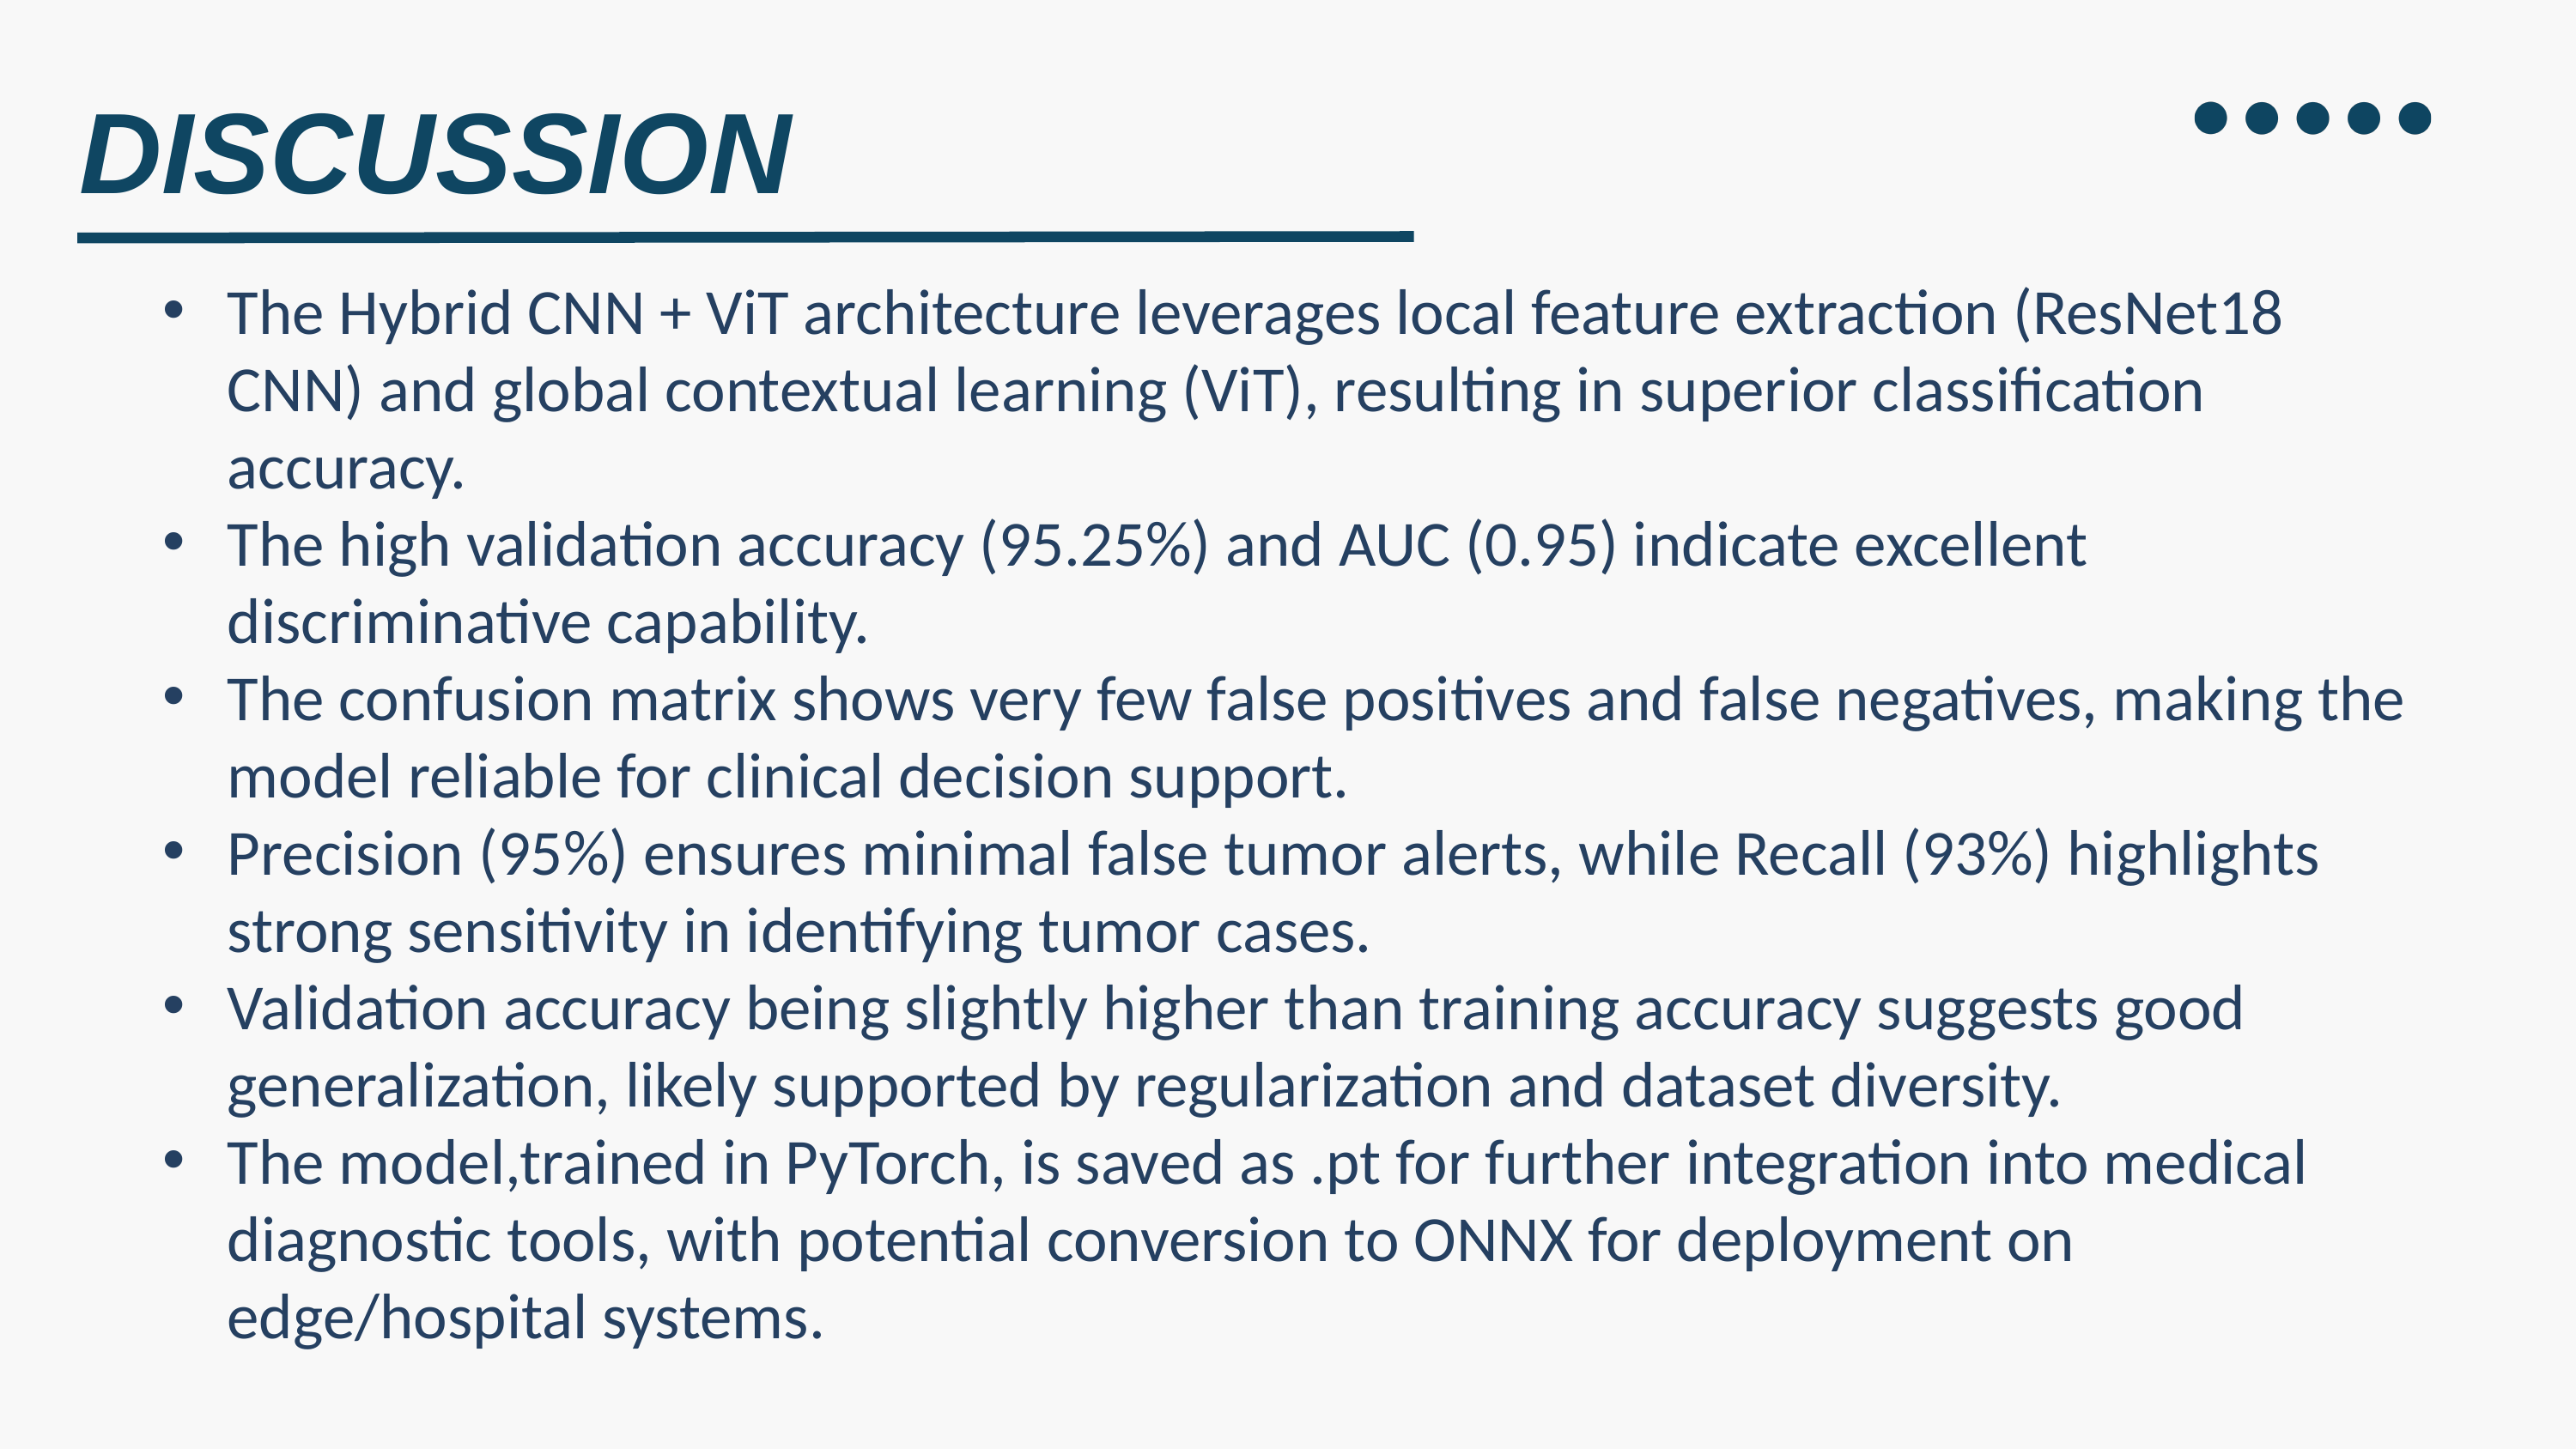

DISCUSSION

The Hybrid CNN + ViT architecture leverages local feature extraction (ResNet18 CNN) and global contextual learning (ViT), resulting in superior classification accuracy.
The high validation accuracy (95.25%) and AUC (0.95) indicate excellent discriminative capability.
The confusion matrix shows very few false positives and false negatives, making the model reliable for clinical decision support.
Precision (95%) ensures minimal false tumor alerts, while Recall (93%) highlights strong sensitivity in identifying tumor cases.
Validation accuracy being slightly higher than training accuracy suggests good generalization, likely supported by regularization and dataset diversity.
The model,trained in PyTorch, is saved as .pt for further integration into medical diagnostic tools, with potential conversion to ONNX for deployment on edge/hospital systems.